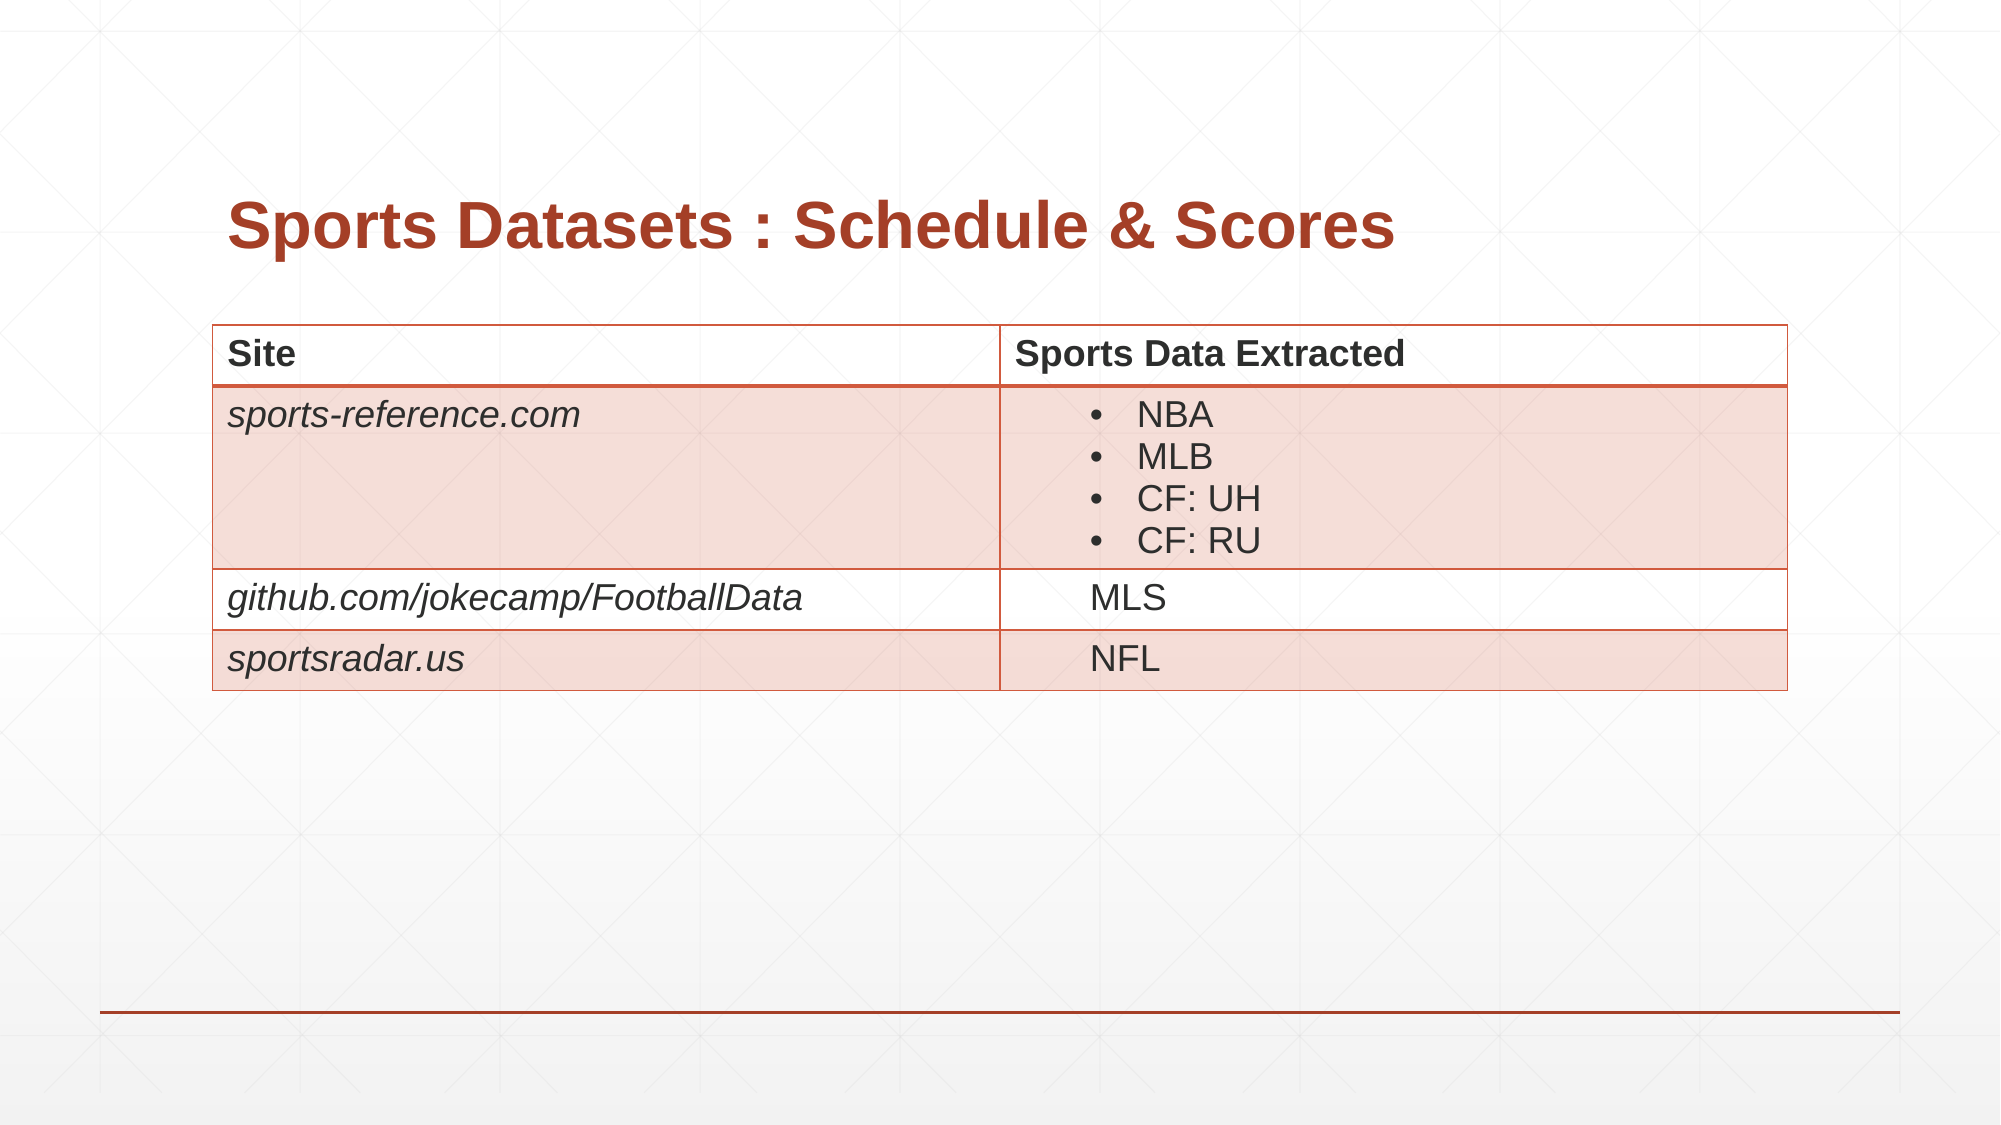

# Sports Datasets : Schedule & Scores
| Site | Sports Data Extracted |
| --- | --- |
| sports-reference.com | NBA MLB CF: UH CF: RU |
| github.com/jokecamp/FootballData | MLS |
| sportsradar.us | NFL |